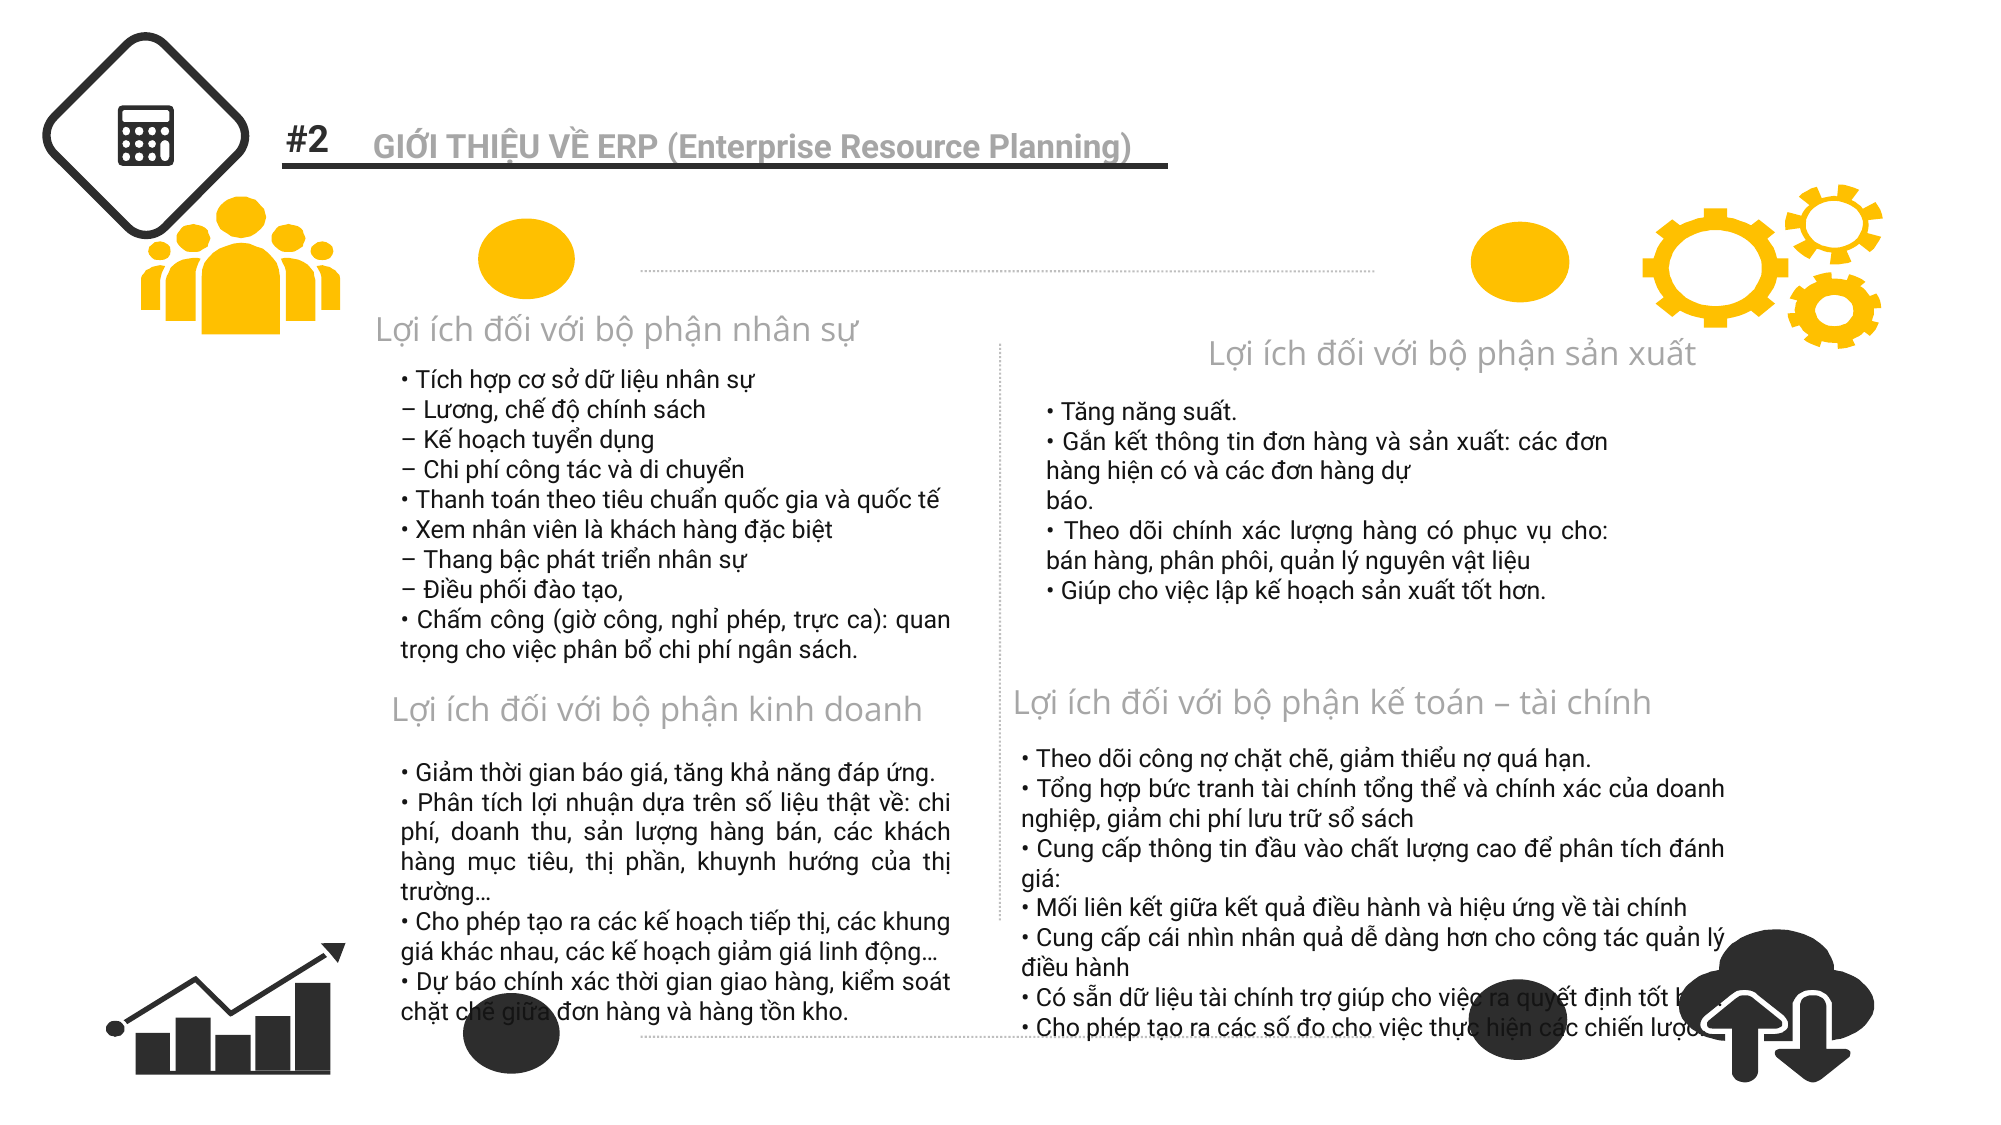

GIỚI THIỆU VỀ ERP (Enterprise Resource Planning)
#2

Lợi ích đối với bộ phận sản xuất
• Tăng năng suất.
• Gắn kết thông tin đơn hàng và sản xuất: các đơn hàng hiện có và các đơn hàng dự
báo.
• Theo dõi chính xác lượng hàng có phục vụ cho: bán hàng, phân phôi, quản lý nguyên vật liệu
• Giúp cho việc lập kế hoạch sản xuất tốt hơn.

Lợi ích đối với bộ phận nhân sự
• Tích hợp cơ sở dữ liệu nhân sự
– Lương, chế độ chính sách
– Kế hoạch tuyển dụng
– Chi phí công tác và di chuyển
• Thanh toán theo tiêu chuẩn quốc gia và quốc tế
• Xem nhân viên là khách hàng đặc biệt
– Thang bậc phát triển nhân sự
– Điều phối đào tạo,
• Chấm công (giờ công, nghỉ phép, trực ca): quan trọng cho việc phân bổ chi phí ngân sách.
Lợi ích đối với bộ phận kế toán – tài chính
• Theo dõi công nợ chặt chẽ, giảm thiểu nợ quá hạn.
• Tổng hợp bức tranh tài chính tổng thể và chính xác của doanh nghiệp, giảm chi phí lưu trữ sổ sách
• Cung cấp thông tin đầu vào chất lượng cao để phân tích đánh giá:
• Mối liên kết giữa kết quả điều hành và hiệu ứng về tài chính
• Cung cấp cái nhìn nhân quả dễ dàng hơn cho công tác quản lý điều hành
• Có sẵn dữ liệu tài chính trợ giúp cho việc ra quyết định tốt hơn.
• Cho phép tạo ra các số đo cho việc thực hiện các chiến lược.

Lợi ích đối với bộ phận kinh doanh
• Giảm thời gian báo giá, tăng khả năng đáp ứng.
• Phân tích lợi nhuận dựa trên số liệu thật về: chi phí, doanh thu, sản lượng hàng bán, các khách hàng mục tiêu, thị phần, khuynh hướng của thị trường…
• Cho phép tạo ra các kế hoạch tiếp thị, các khung giá khác nhau, các kế hoạch giảm giá linh động…
• Dự báo chính xác thời gian giao hàng, kiểm soát chặt chẽ giữa đơn hàng và hàng tồn kho.